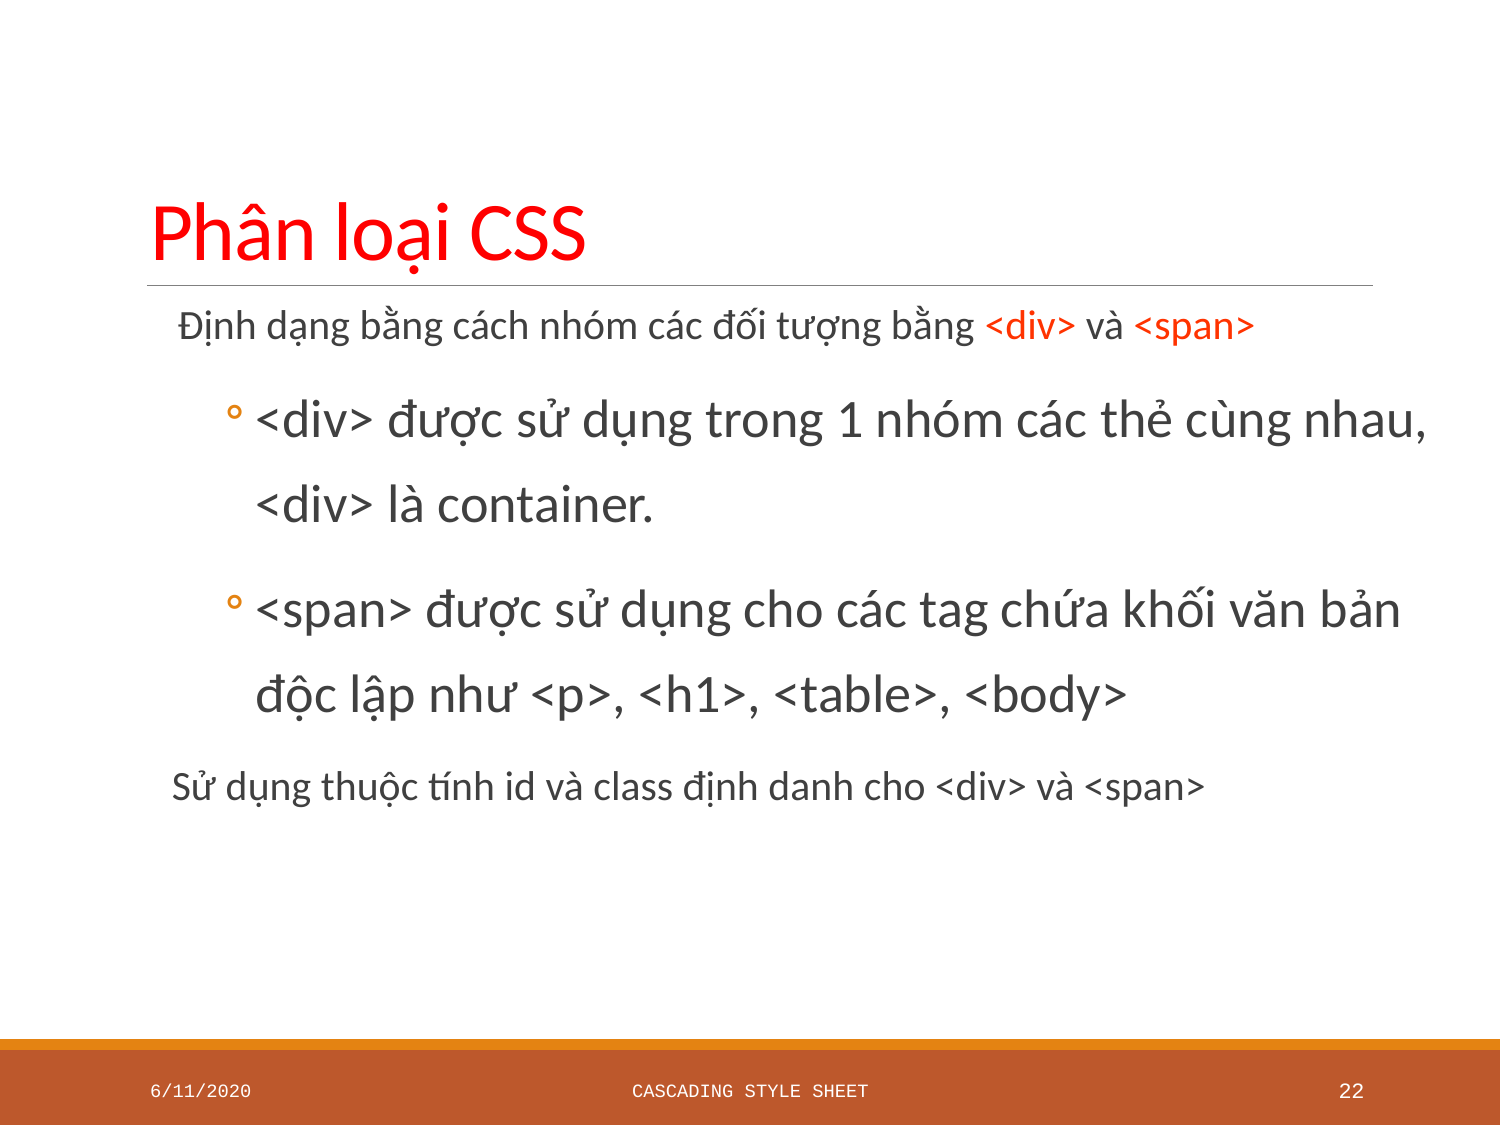

Phân loại CSS
Định dạng bằng cách nhóm các đối tượng bằng <div> và <span>
<div> được sử dụng trong 1 nhóm các thẻ cùng nhau, <div> là container.
<span> được sử dụng cho các tag chứa khối văn bản độc lập như <p>, <h1>, <table>, <body>
Sử dụng thuộc tính id và class định danh cho <div> và <span>

6/11/2020
Cascading Style Sheet
22